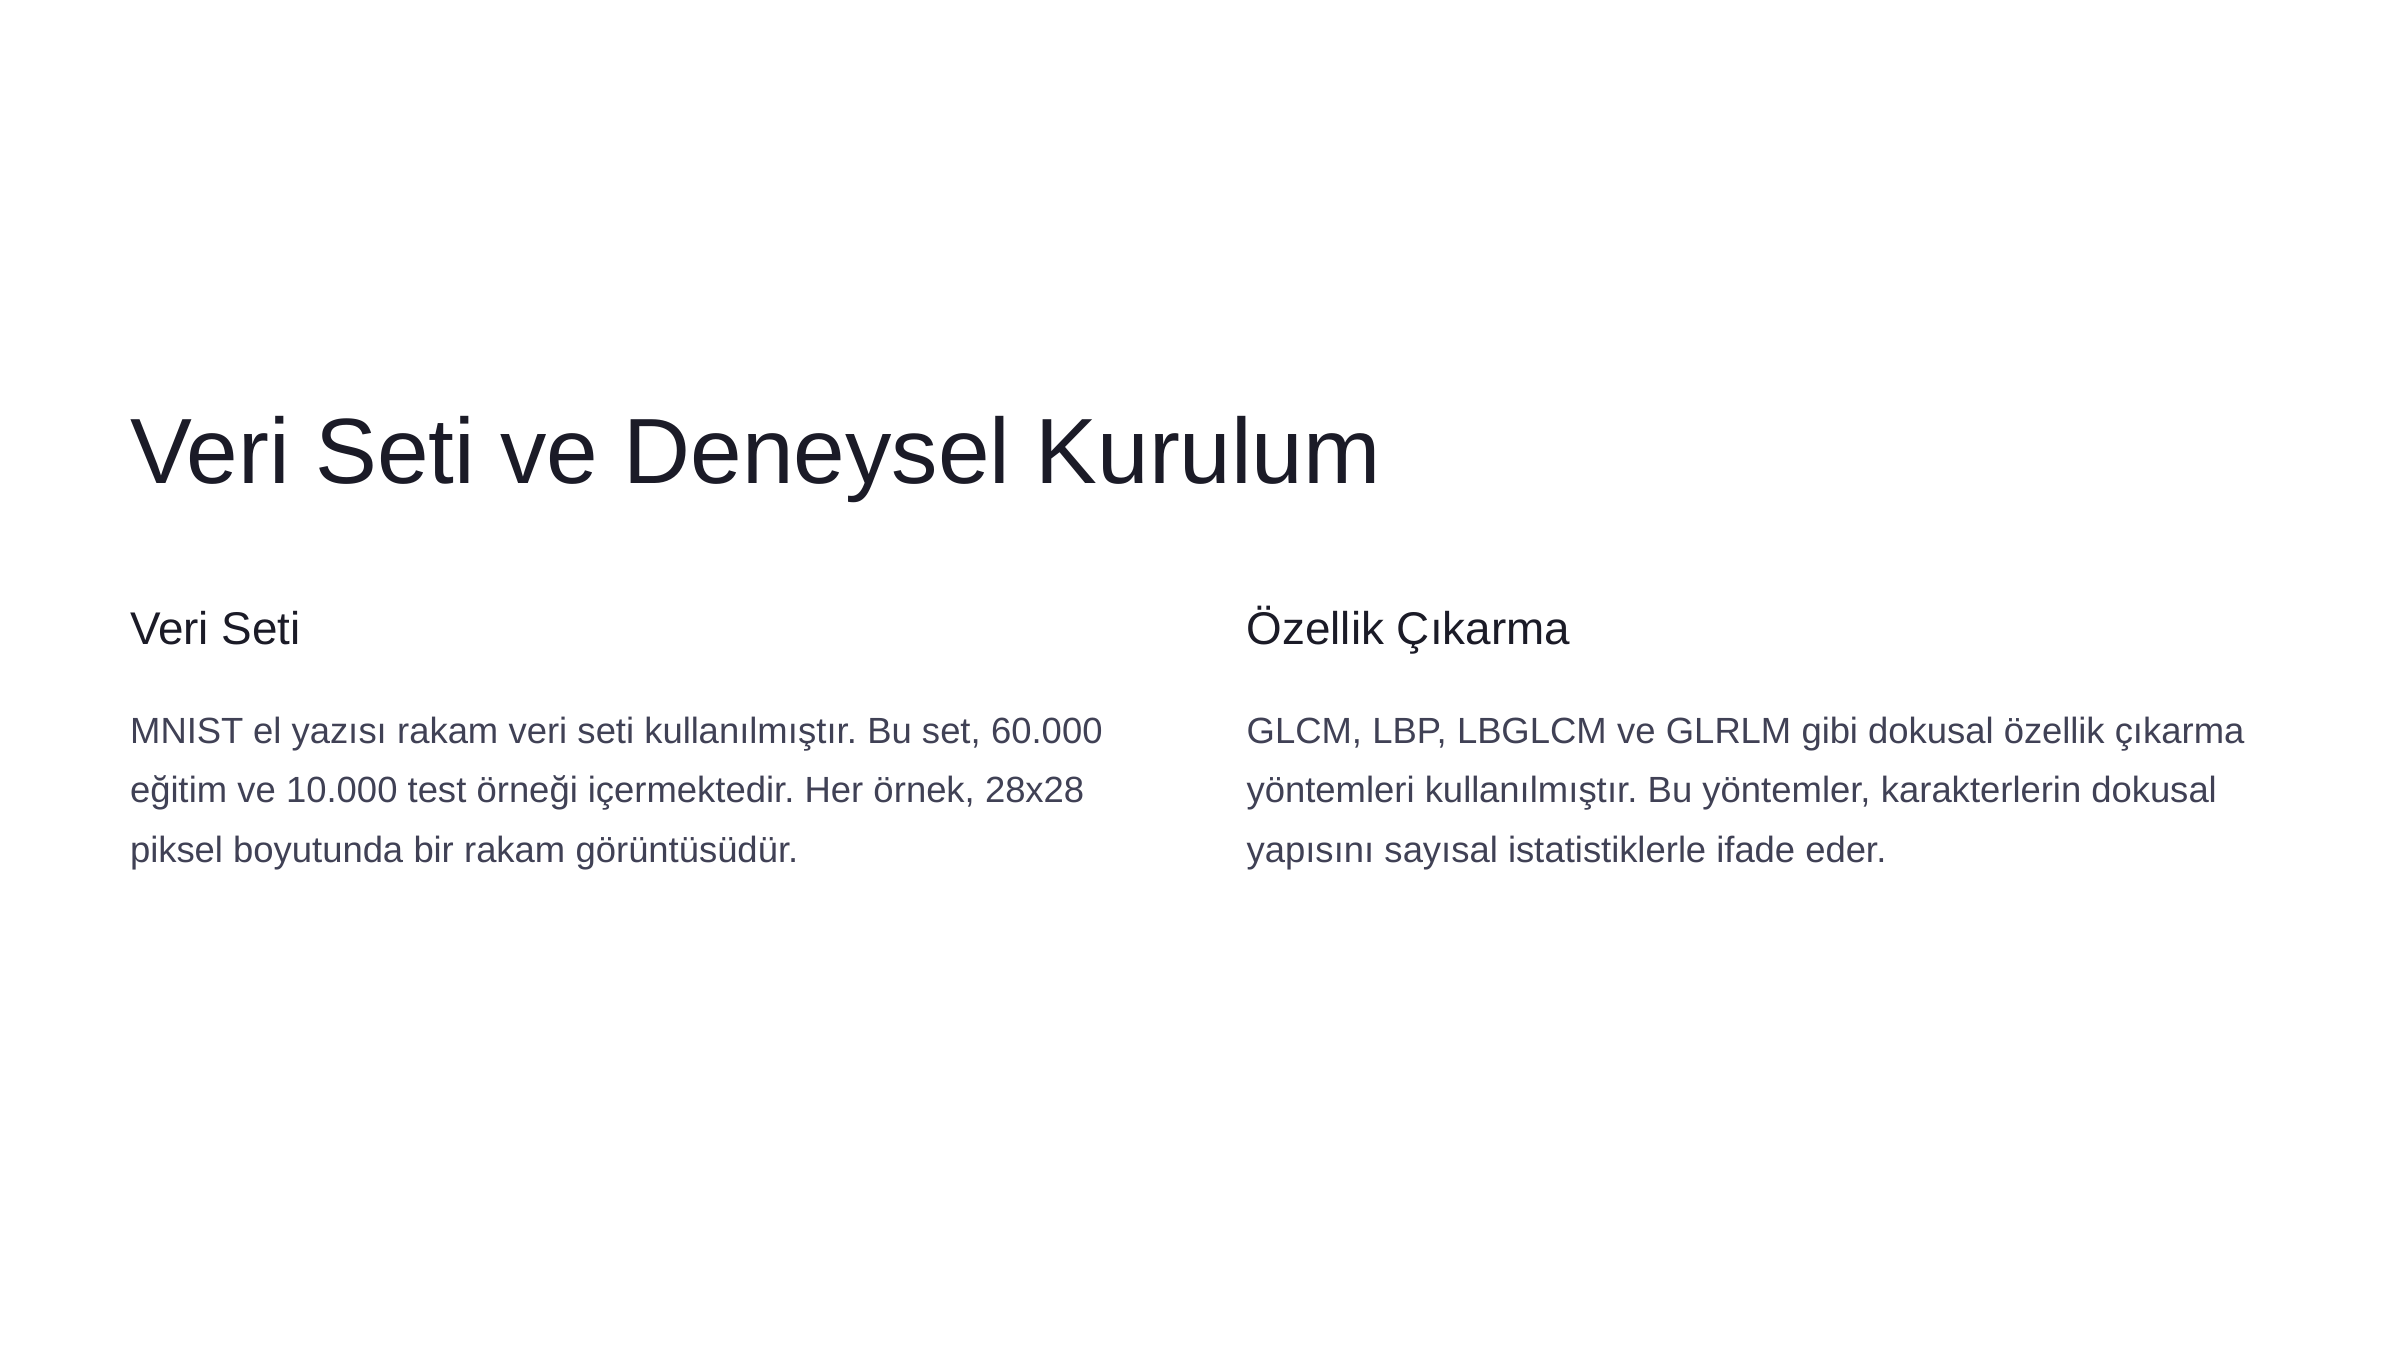

Veri Seti ve Deneysel Kurulum
Veri Seti
Özellik Çıkarma
MNIST el yazısı rakam veri seti kullanılmıştır. Bu set, 60.000 eğitim ve 10.000 test örneği içermektedir. Her örnek, 28x28 piksel boyutunda bir rakam görüntüsüdür.
GLCM, LBP, LBGLCM ve GLRLM gibi dokusal özellik çıkarma yöntemleri kullanılmıştır. Bu yöntemler, karakterlerin dokusal yapısını sayısal istatistiklerle ifade eder.